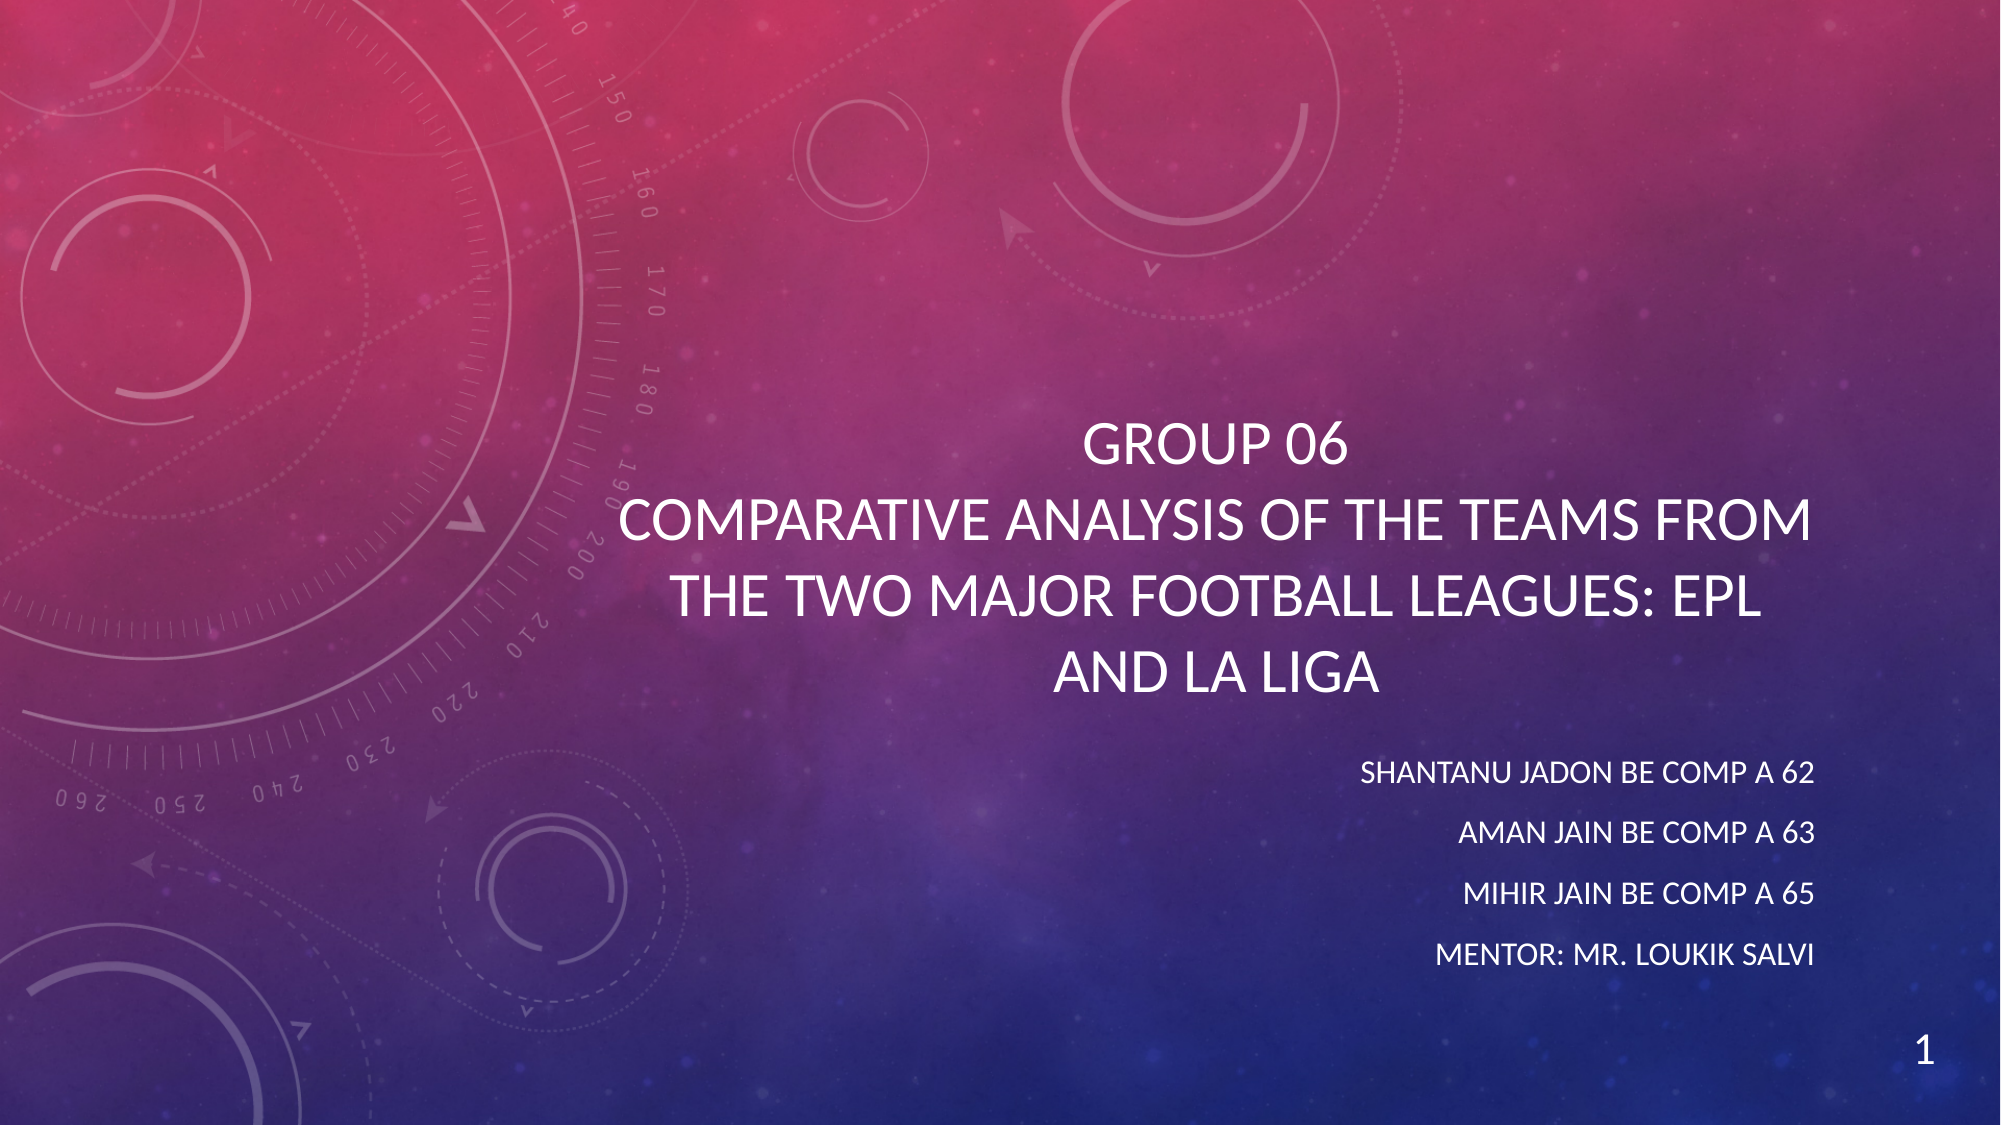

# GROUP 06 Comparative analysis of the teams from the two Major football leagues: EPL and La Liga
SHANTANU JADON BE COMP A 62
Aman jain BE COMP A 63
                                                                         mihir jain BE COMP A 65
MENTOR: Mr. Loukik salvi
1